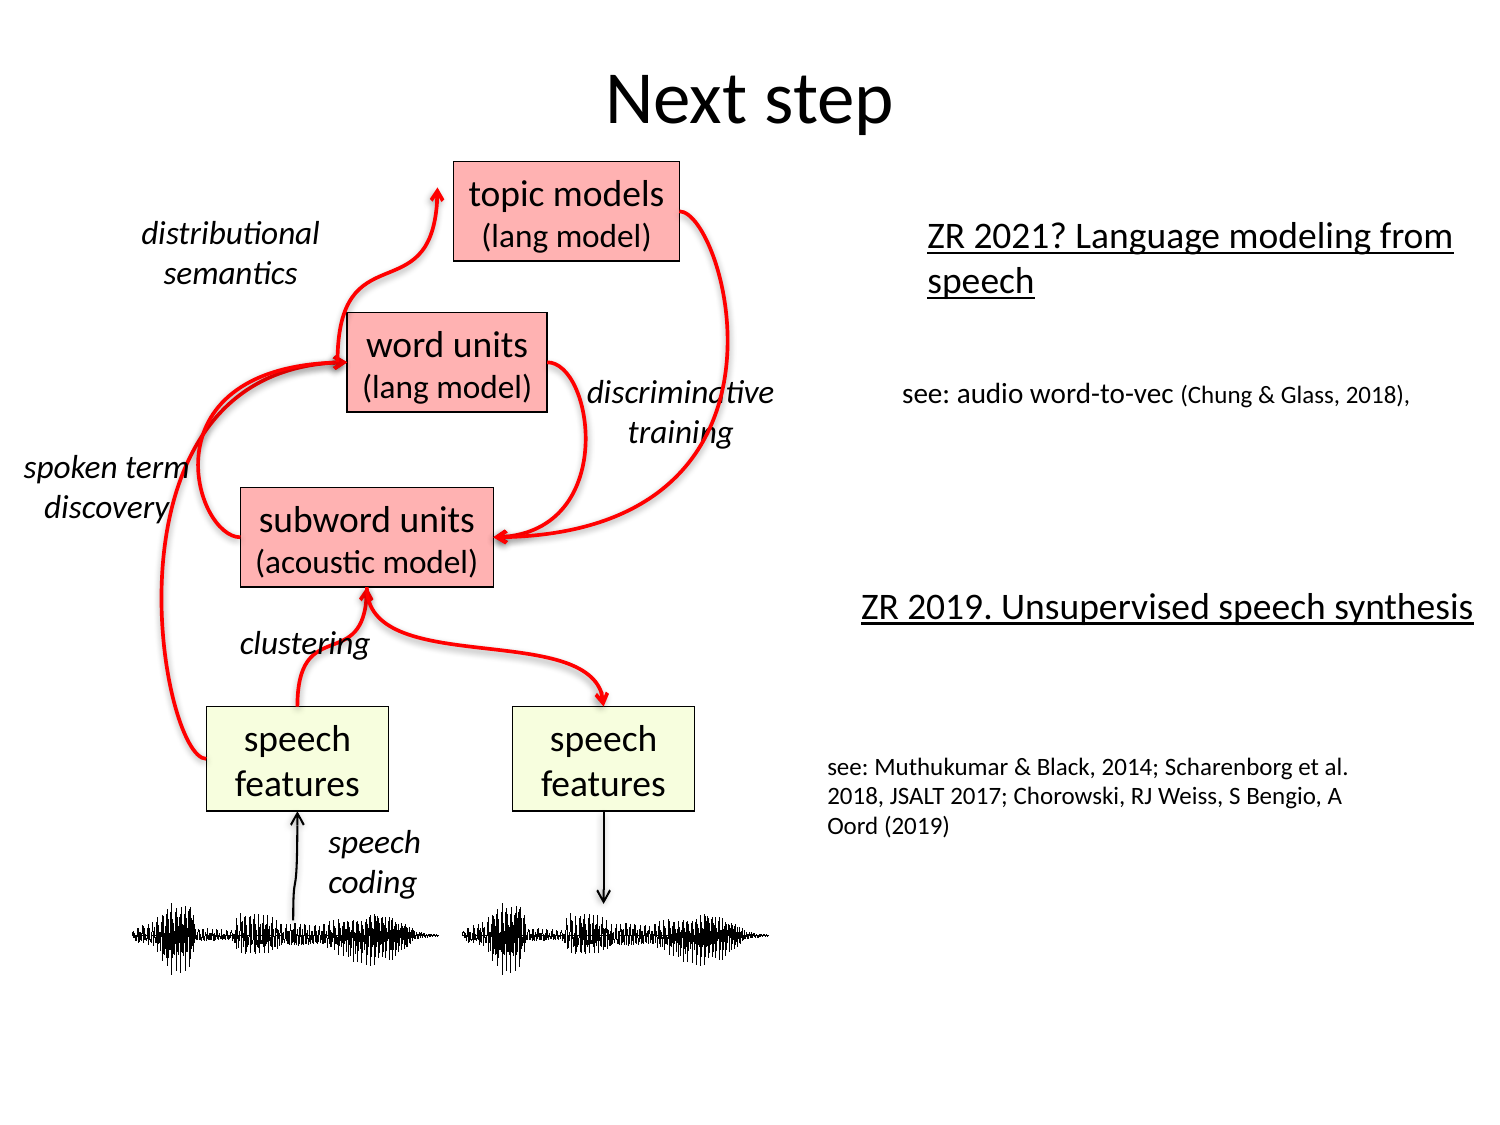

# Next step
topic models
(lang model)
distributional
semantics
ZR 2021? Language modeling from speech

word units
(lang model)
discriminative training
see: audio word-to-vec (Chung & Glass, 2018),
spoken term discovery
subword units
(acoustic model)
ZR 2019. Unsupervised speech synthesis
clustering
speech features
speech features
see: Muthukumar & Black, 2014; Scharenborg et al. 2018, JSALT 2017; Chorowski, RJ Weiss, S Bengio, A Oord (2019)
speech coding